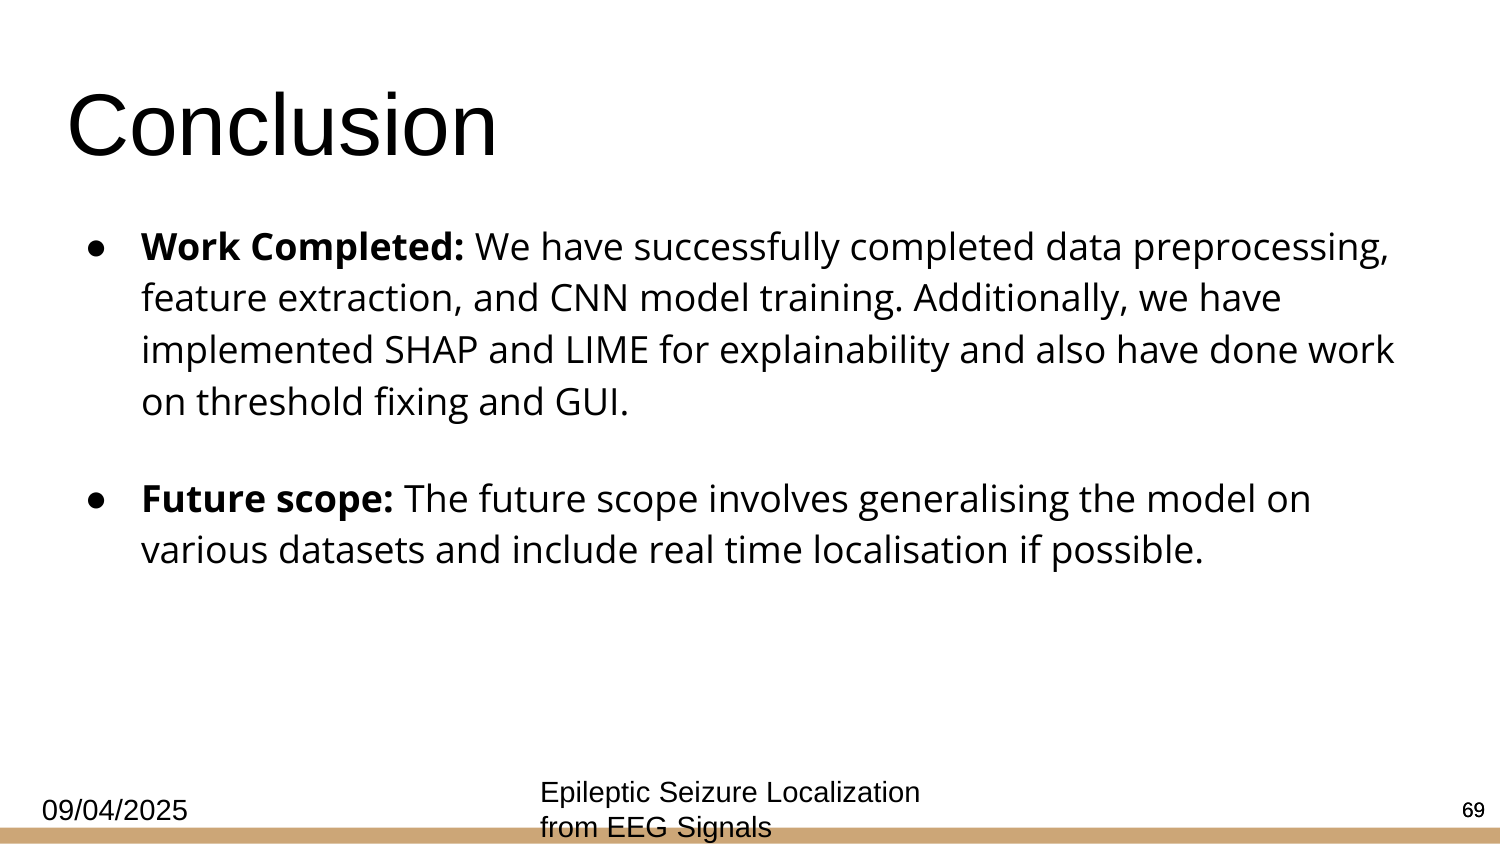

# Conclusion
Work Completed: We have successfully completed data preprocessing, feature extraction, and CNN model training. Additionally, we have implemented SHAP and LIME for explainability and also have done work on threshold fixing and GUI.
Future scope: The future scope involves generalising the model on various datasets and include real time localisation if possible.
69
69
09/04/2025
Epileptic Seizure Localization from EEG Signals